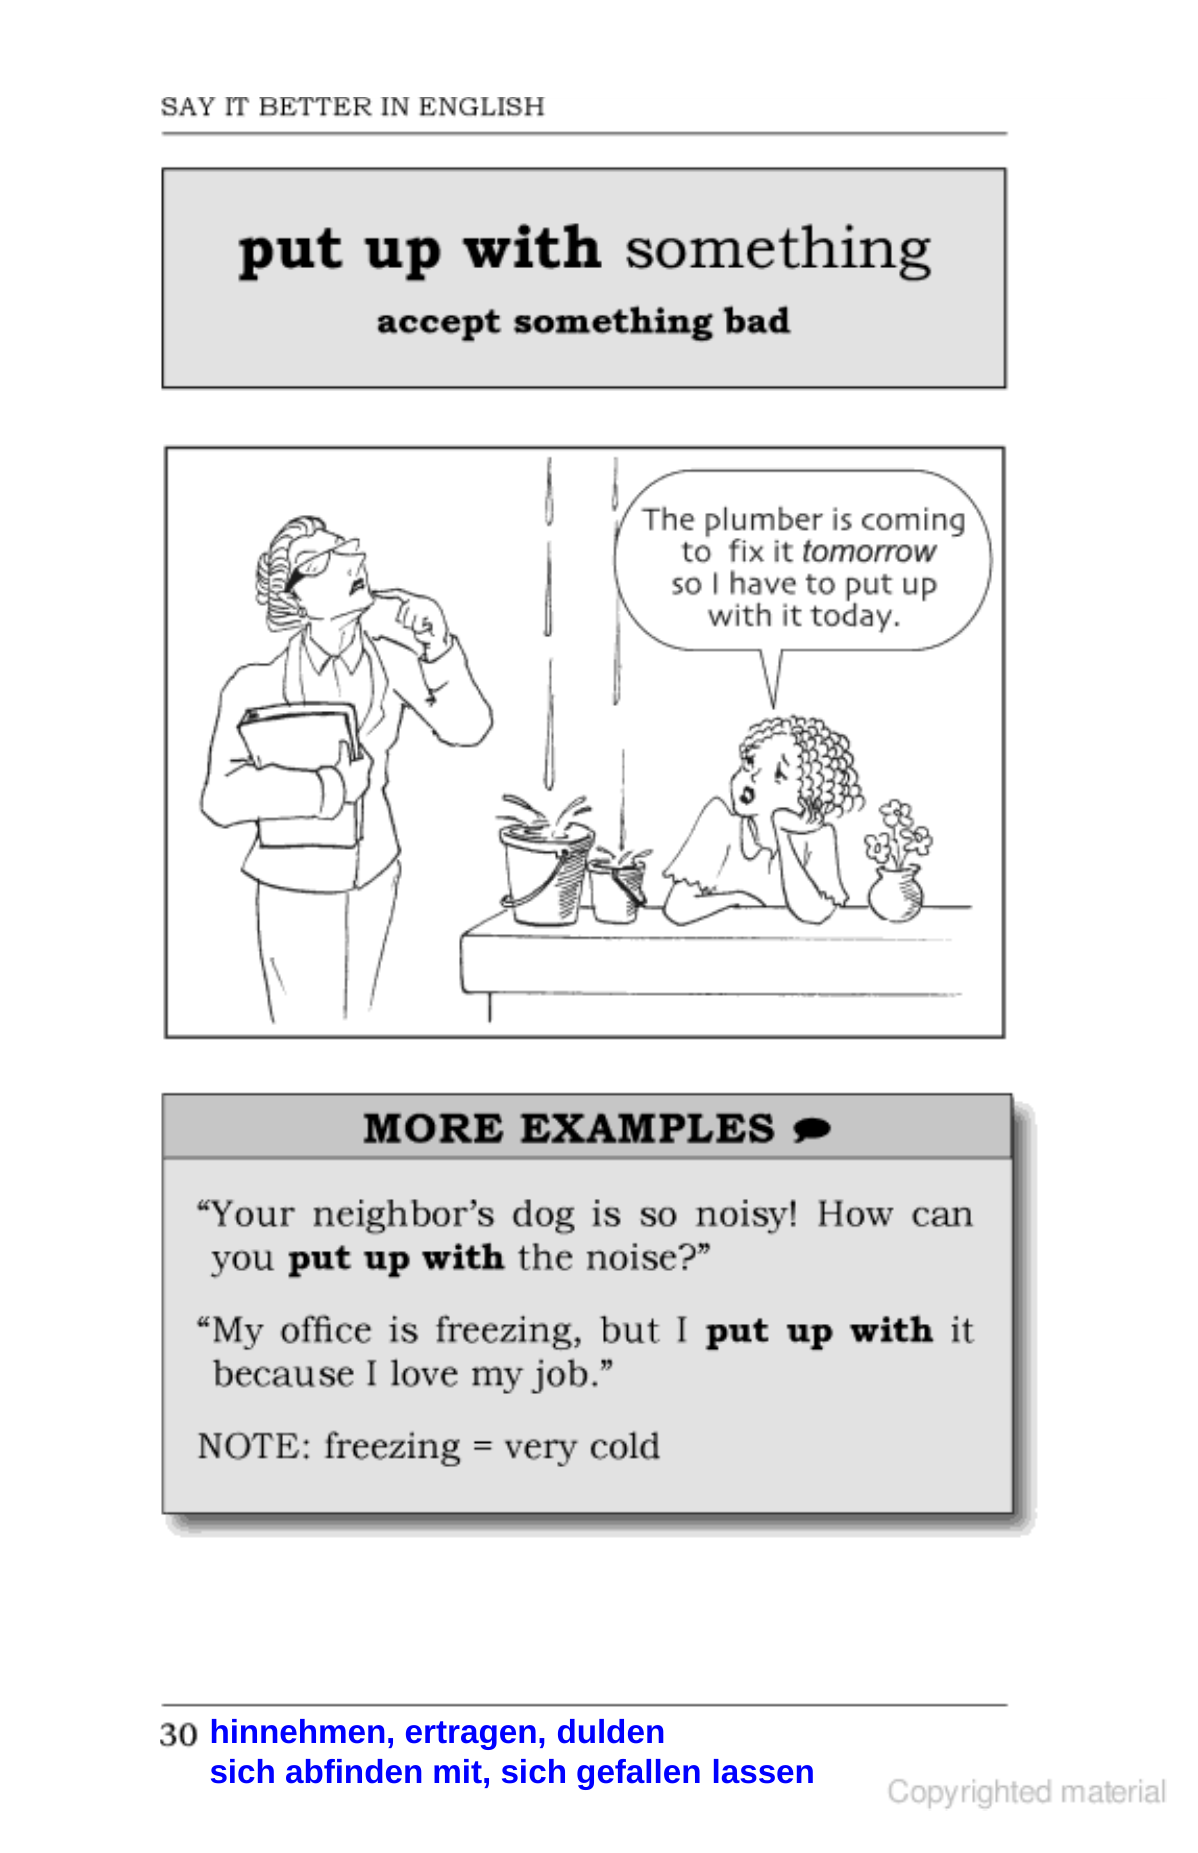

hinnehmen, ertragen, dulden
sich abfinden mit, sich gefallen lassen